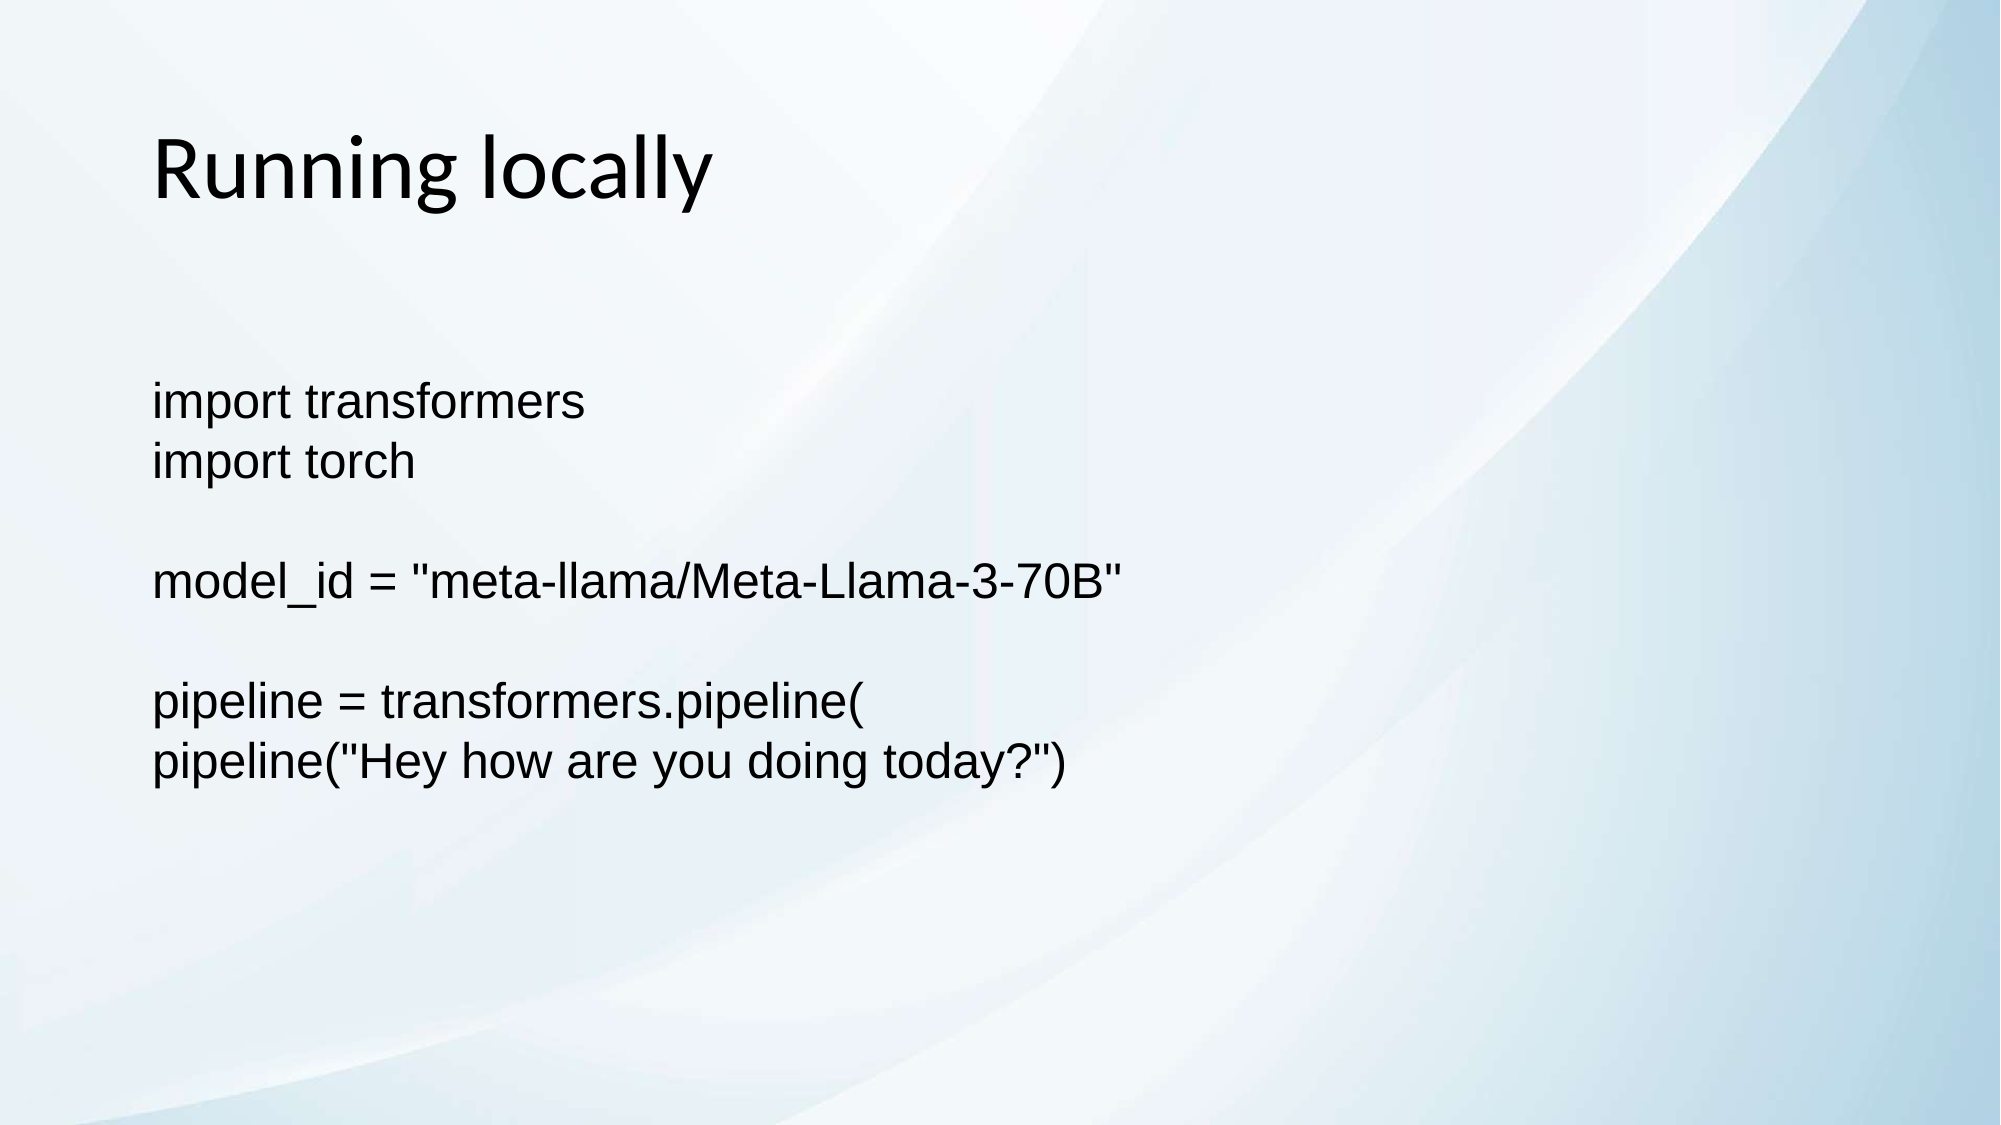

# Running locally
import transformers
import torch

model_id = "meta-llama/Meta-Llama-3-70B"

pipeline = transformers.pipeline(
pipeline("Hey how are you doing today?")